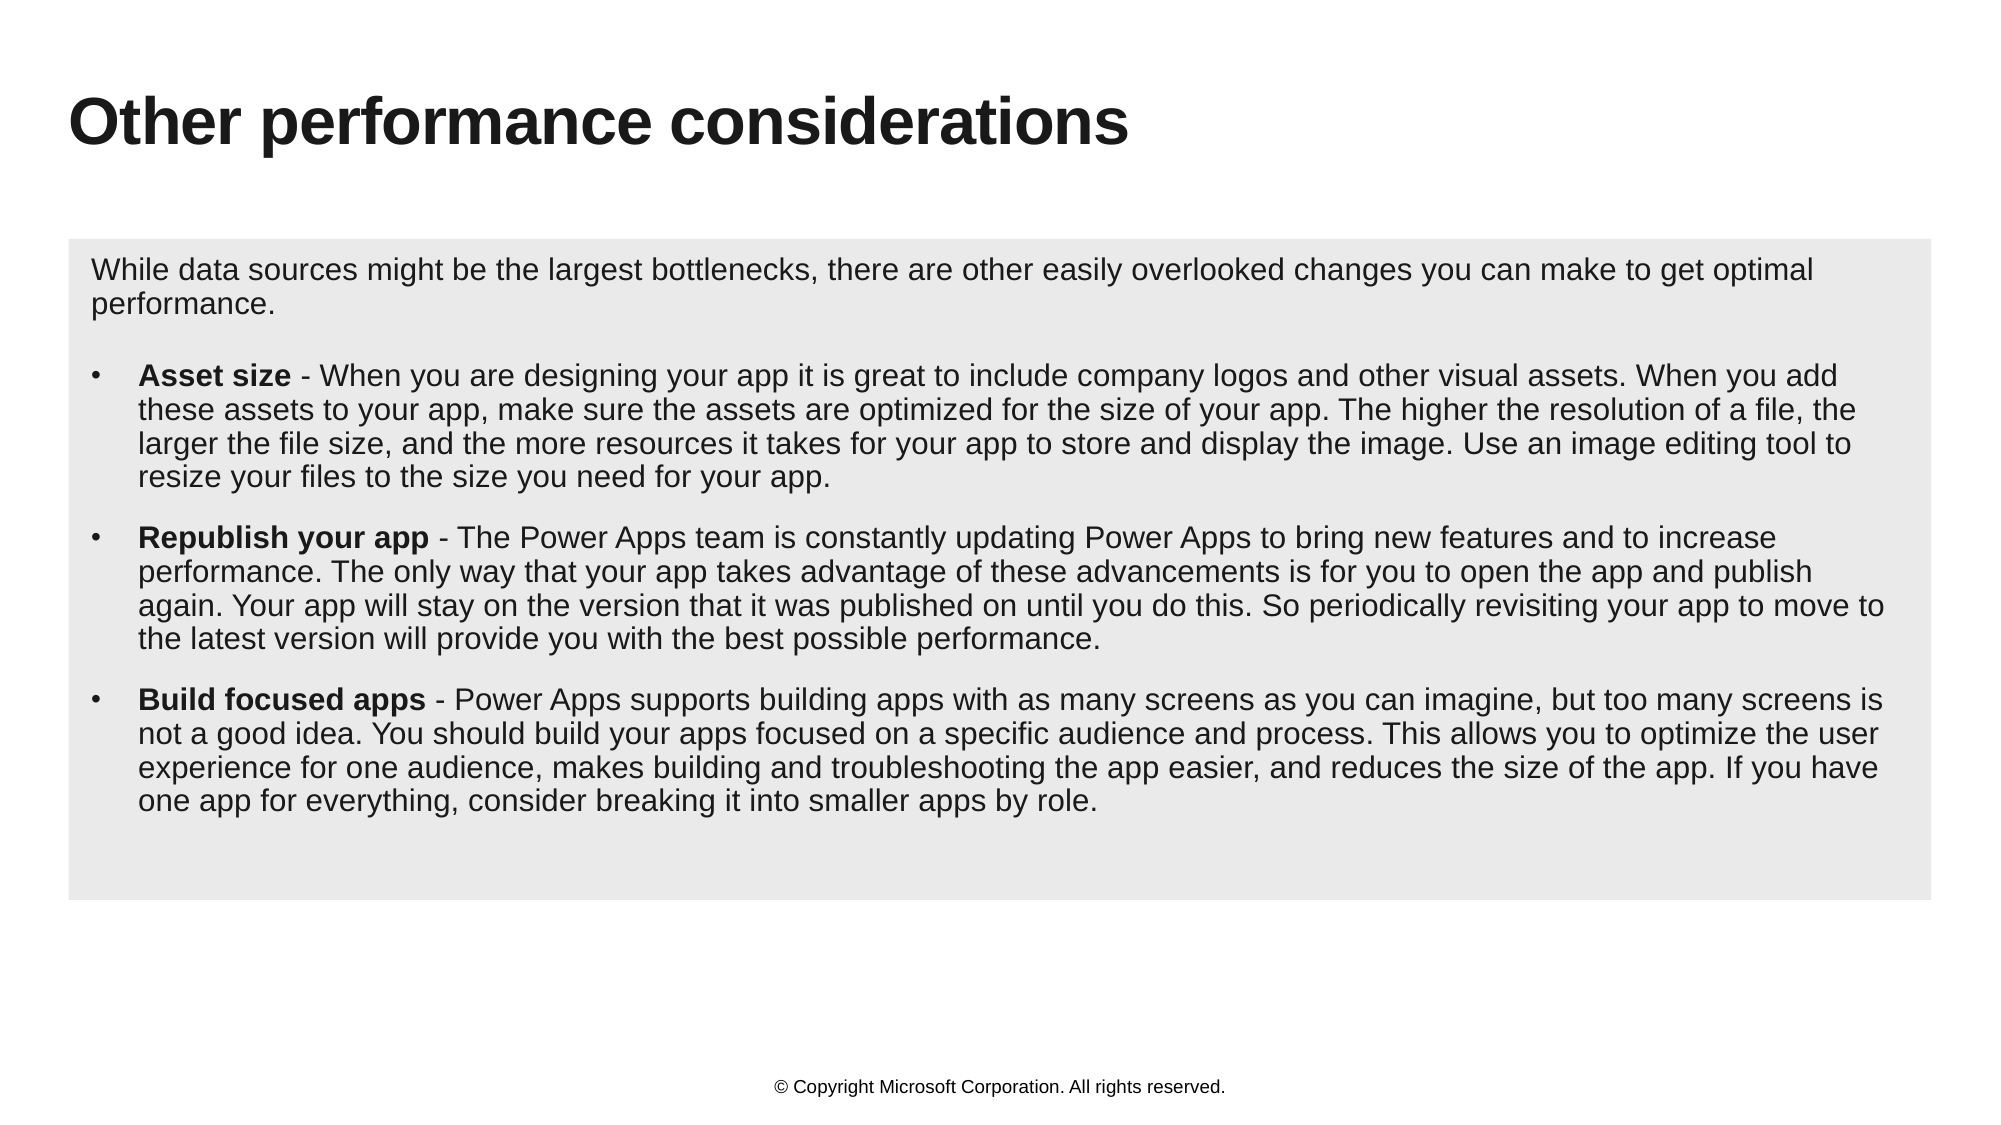

# Other performance considerations
While data sources might be the largest bottlenecks, there are other easily overlooked changes you can make to get optimal performance.
Asset size - When you are designing your app it is great to include company logos and other visual assets. When you add these assets to your app, make sure the assets are optimized for the size of your app. The higher the resolution of a file, the larger the file size, and the more resources it takes for your app to store and display the image. Use an image editing tool to resize your files to the size you need for your app.
Republish your app - The Power Apps team is constantly updating Power Apps to bring new features and to increase performance. The only way that your app takes advantage of these advancements is for you to open the app and publish again. Your app will stay on the version that it was published on until you do this. So periodically revisiting your app to move to the latest version will provide you with the best possible performance.
Build focused apps - Power Apps supports building apps with as many screens as you can imagine, but too many screens is not a good idea. You should build your apps focused on a specific audience and process. This allows you to optimize the user experience for one audience, makes building and troubleshooting the app easier, and reduces the size of the app. If you have one app for everything, consider breaking it into smaller apps by role.